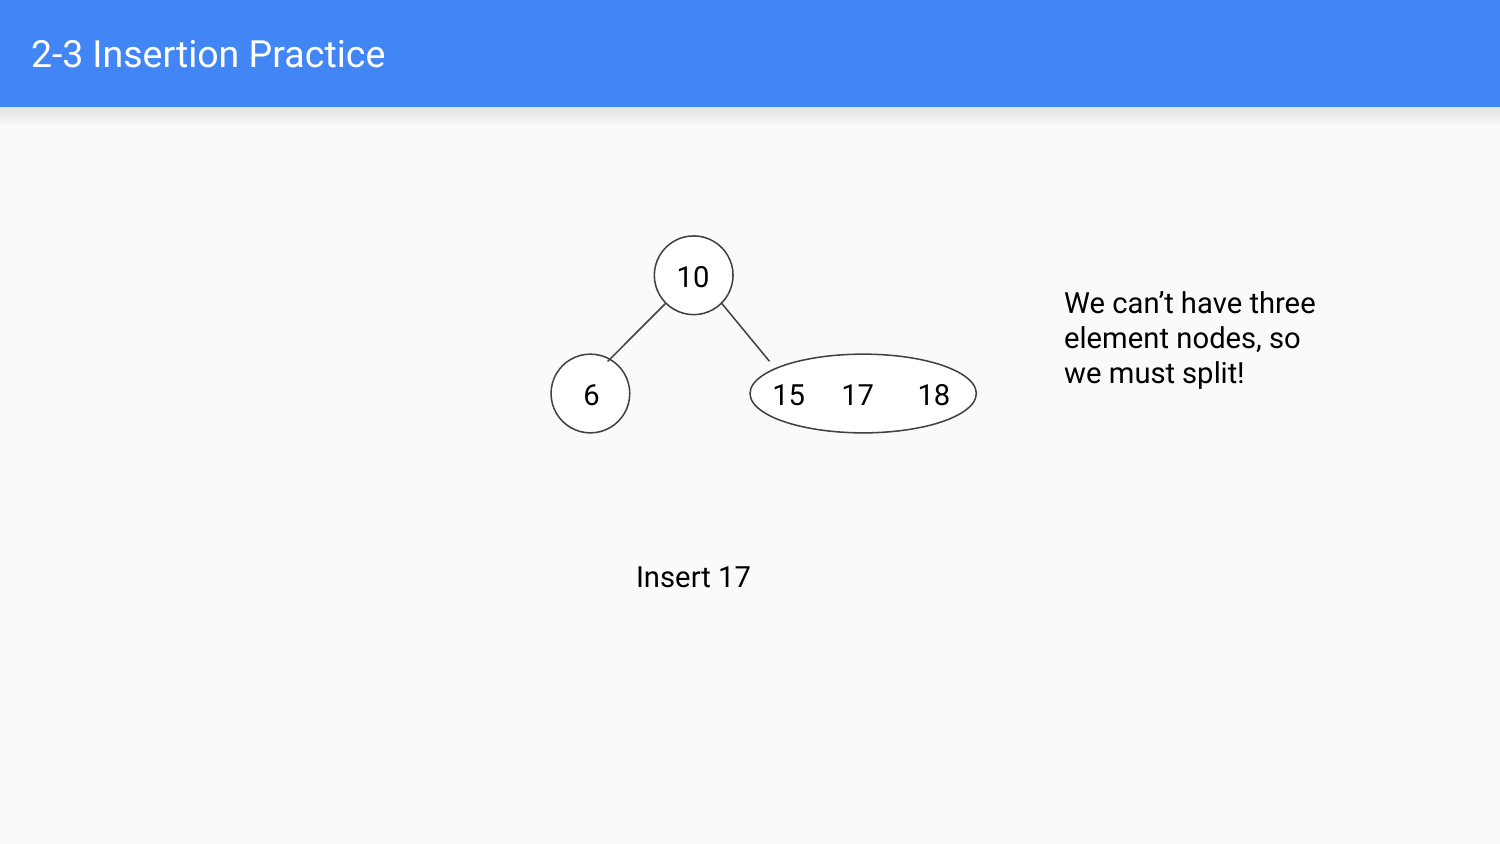

# 2-3 Insertion Practice

10
We can’t have three element nodes, so we must split!

6
15     17      18
Insert 17